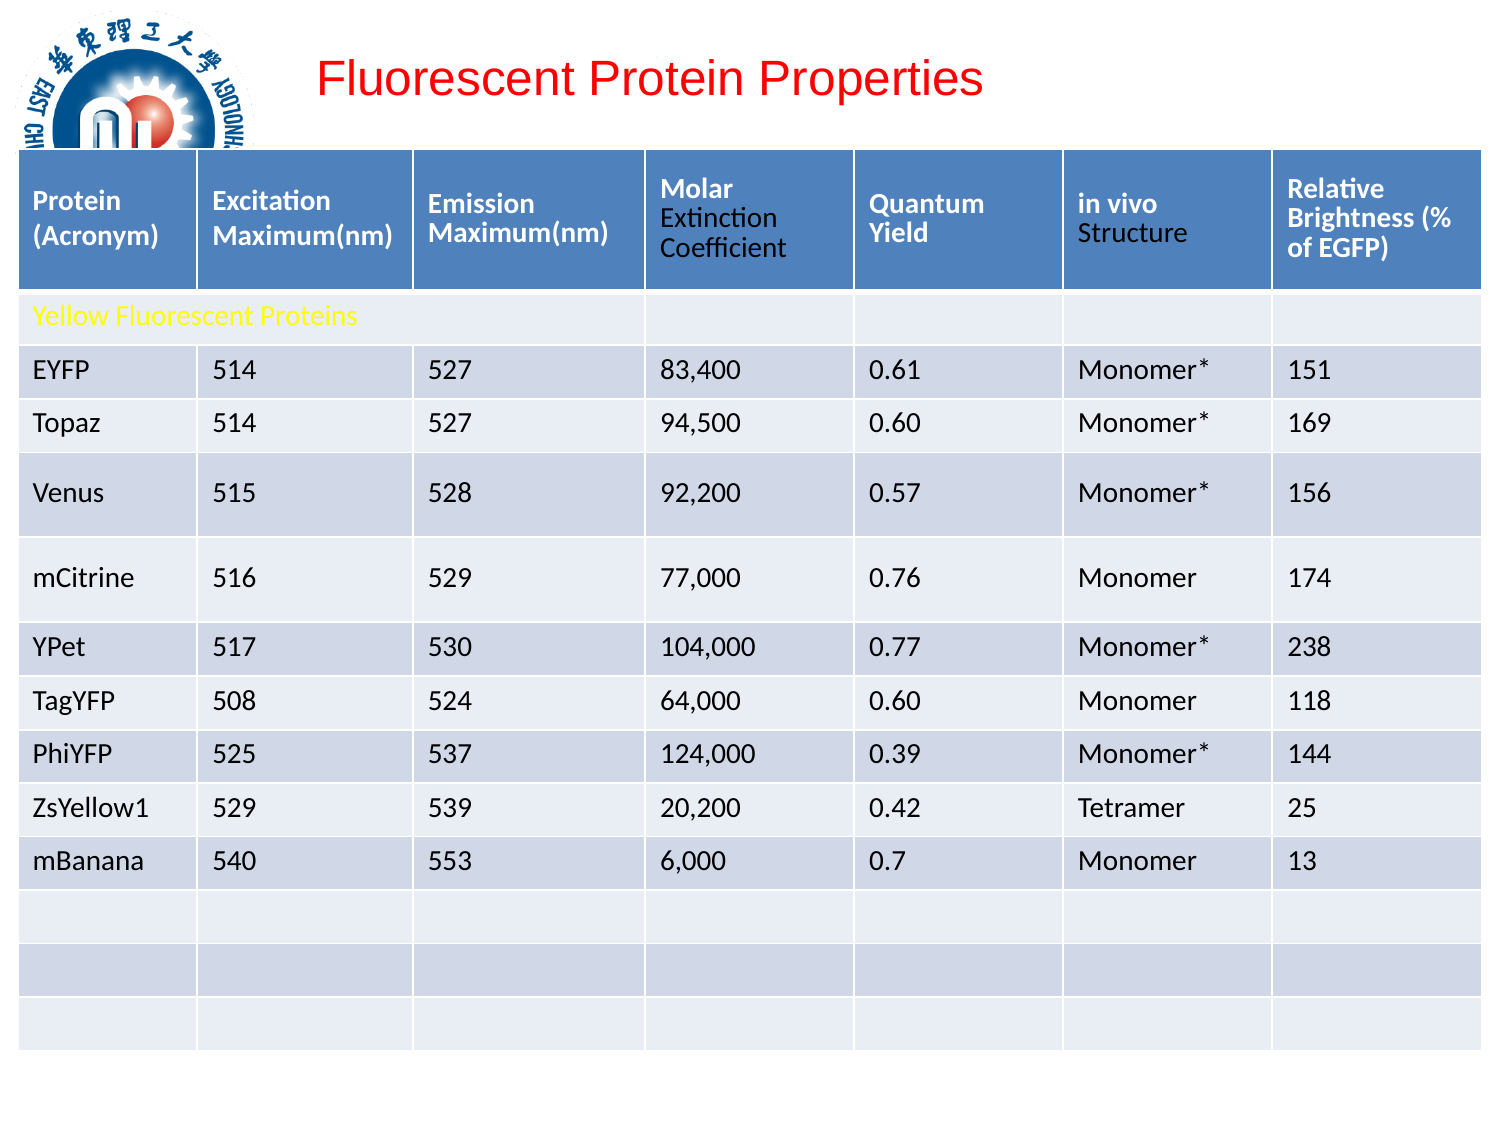

# Fluorescent Protein Properties
| Protein (Acronym) | Excitation Maximum(nm) | Emission Maximum(nm) | Molar Extinction Coefficient | Quantum Yield | in vivo Structure | Relative Brightness (% of EGFP) |
| --- | --- | --- | --- | --- | --- | --- |
| Yellow Fluorescent Proteins |  |  |  |  |  |  |
| EYFP | 514 | 527 | 83,400 | 0.61 | Monomer\* | 151 |
| Topaz | 514 | 527 | 94,500 | 0.60 | Monomer\* | 169 |
| Venus | 515 | 528 | 92,200 | 0.57 | Monomer\* | 156 |
| mCitrine | 516 | 529 | 77,000 | 0.76 | Monomer | 174 |
| YPet | 517 | 530 | 104,000 | 0.77 | Monomer\* | 238 |
| TagYFP | 508 | 524 | 64,000 | 0.60 | Monomer | 118 |
| PhiYFP | 525 | 537 | 124,000 | 0.39 | Monomer\* | 144 |
| ZsYellow1 | 529 | 539 | 20,200 | 0.42 | Tetramer | 25 |
| mBanana | 540 | 553 | 6,000 | 0.7 | Monomer | 13 |
|  |  |  |  |  |  |  |
|  |  |  |  |  |  |  |
|  |  |  |  |  |  |  |